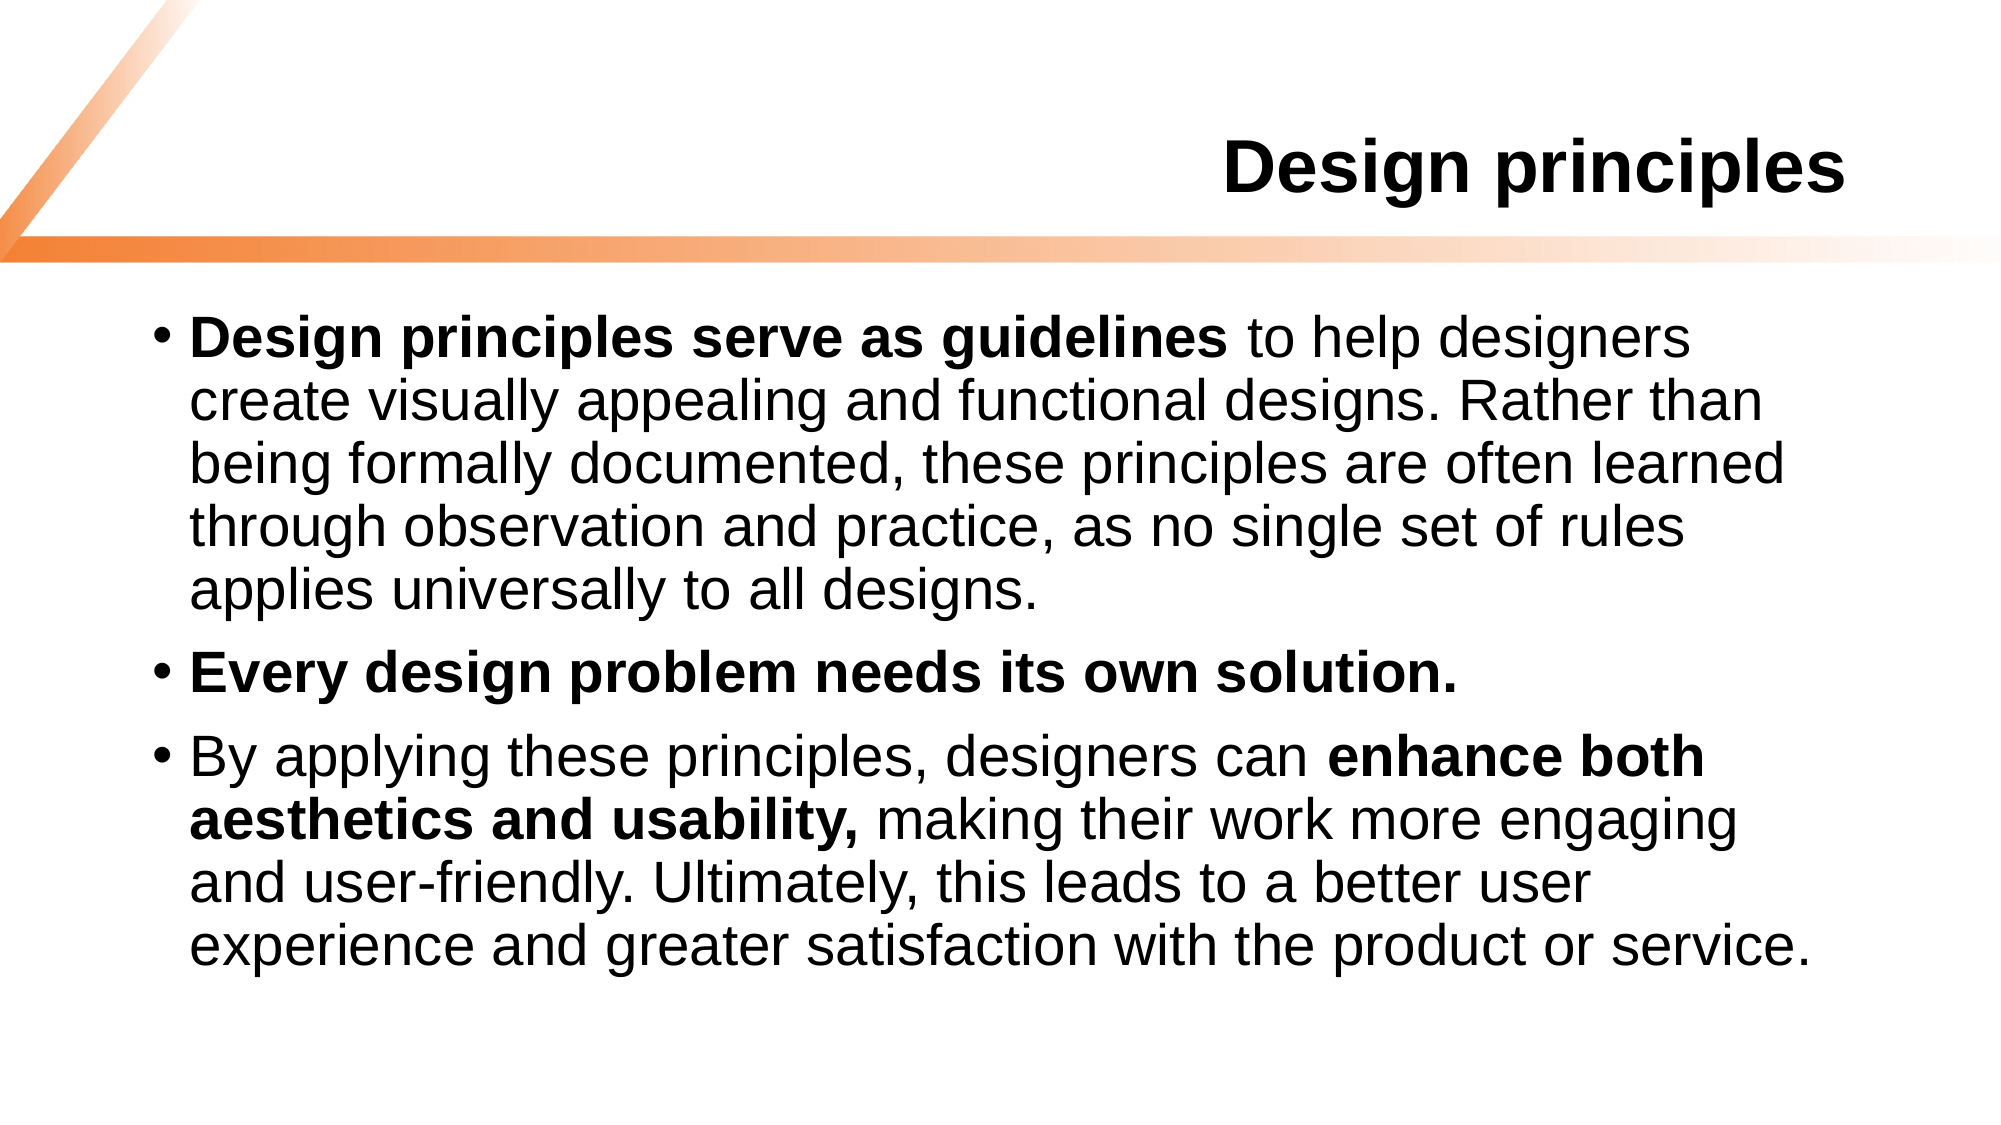

# Design principles
Design principles serve as guidelines to help designers create visually appealing and functional designs. Rather than being formally documented, these principles are often learned through observation and practice, as no single set of rules applies universally to all designs.
Every design problem needs its own solution.
By applying these principles, designers can enhance both aesthetics and usability, making their work more engaging and user-friendly. Ultimately, this leads to a better user experience and greater satisfaction with the product or service.